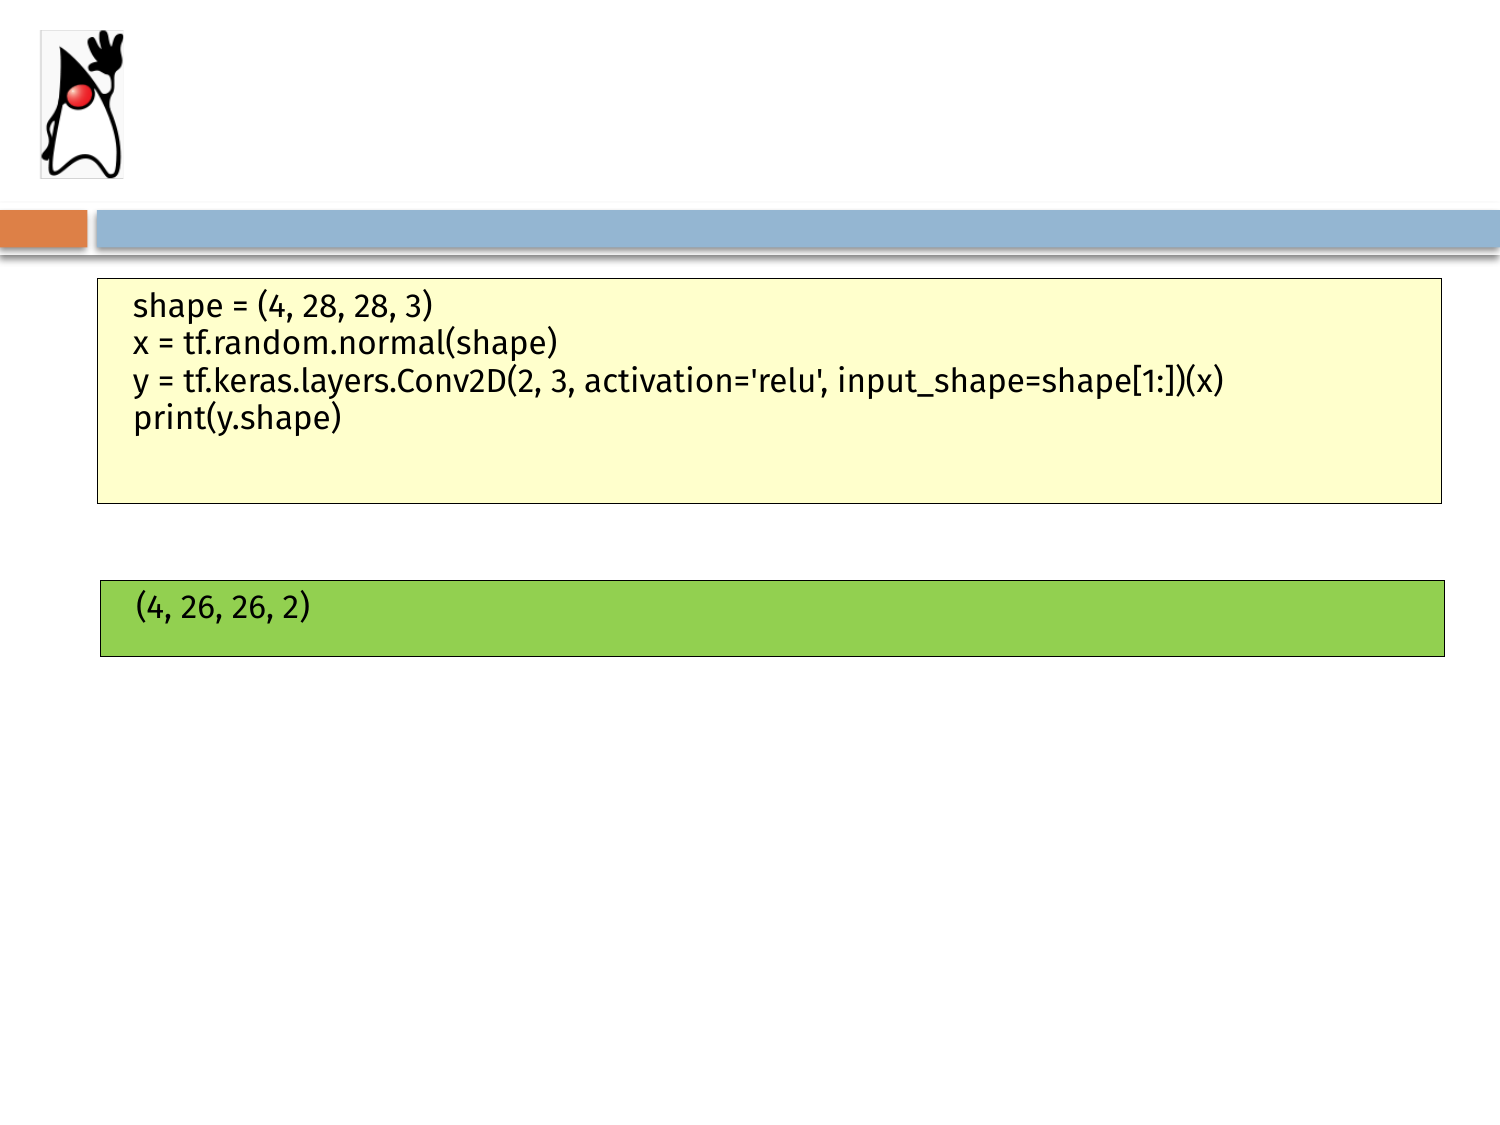

#
shape = (4, 28, 28, 3)
x = tf.random.normal(shape)
y = tf.keras.layers.Conv2D(2, 3, activation='relu', input_shape=shape[1:])(x)
print(y.shape)
(4, 26, 26, 2)